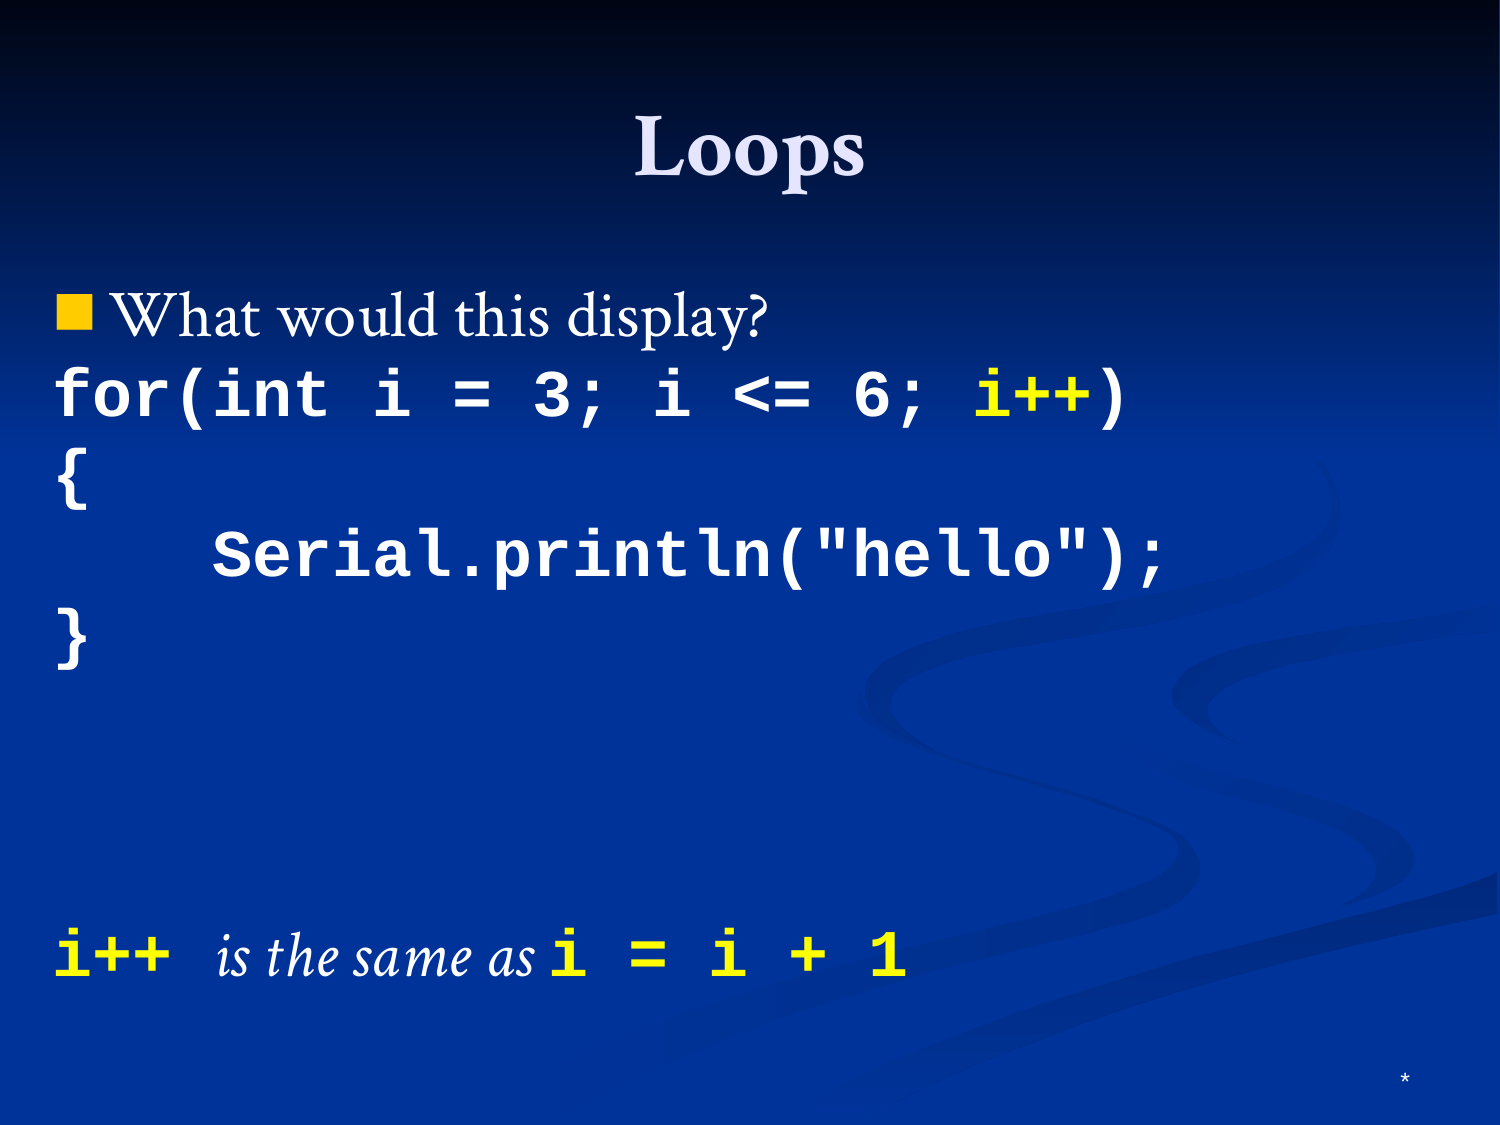

Loops
What would this display?
for(int i = 3; i <= 6; i++)
{
    Serial.println("hello");
}

i++ is the same as i = i + 1
*